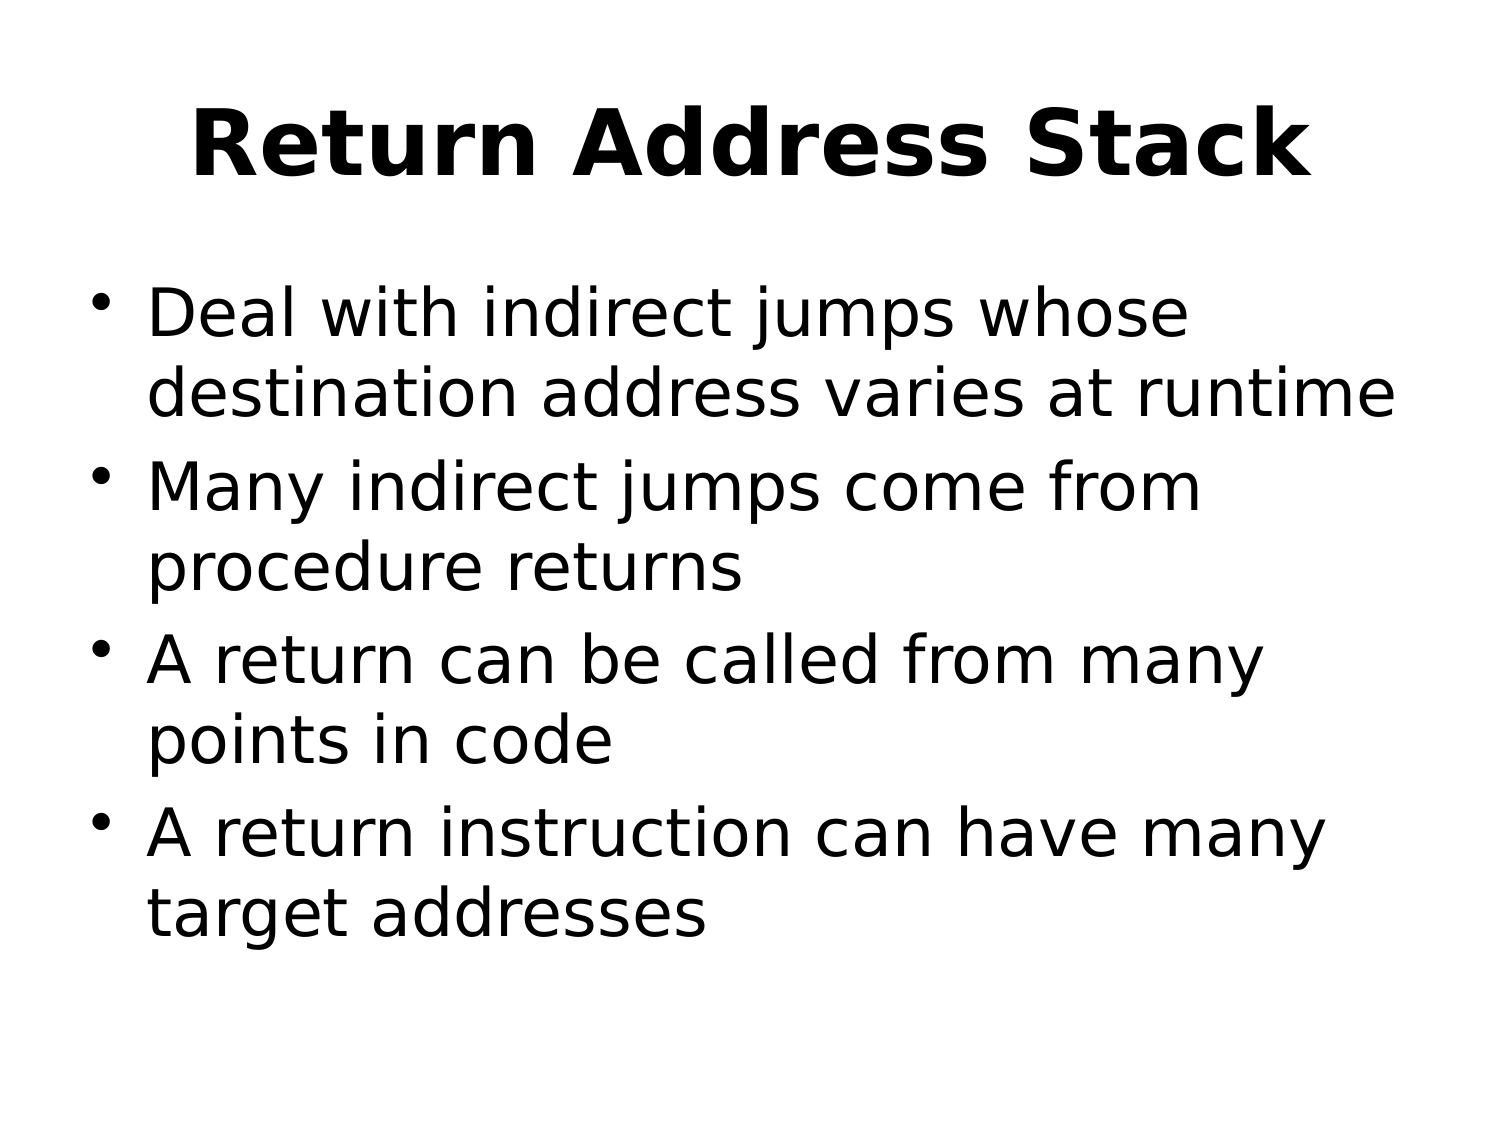

# Return Address Stack
Deal with indirect jumps whose destination address varies at runtime
Many indirect jumps come from procedure returns
A return can be called from many points in code
A return instruction can have many target addresses